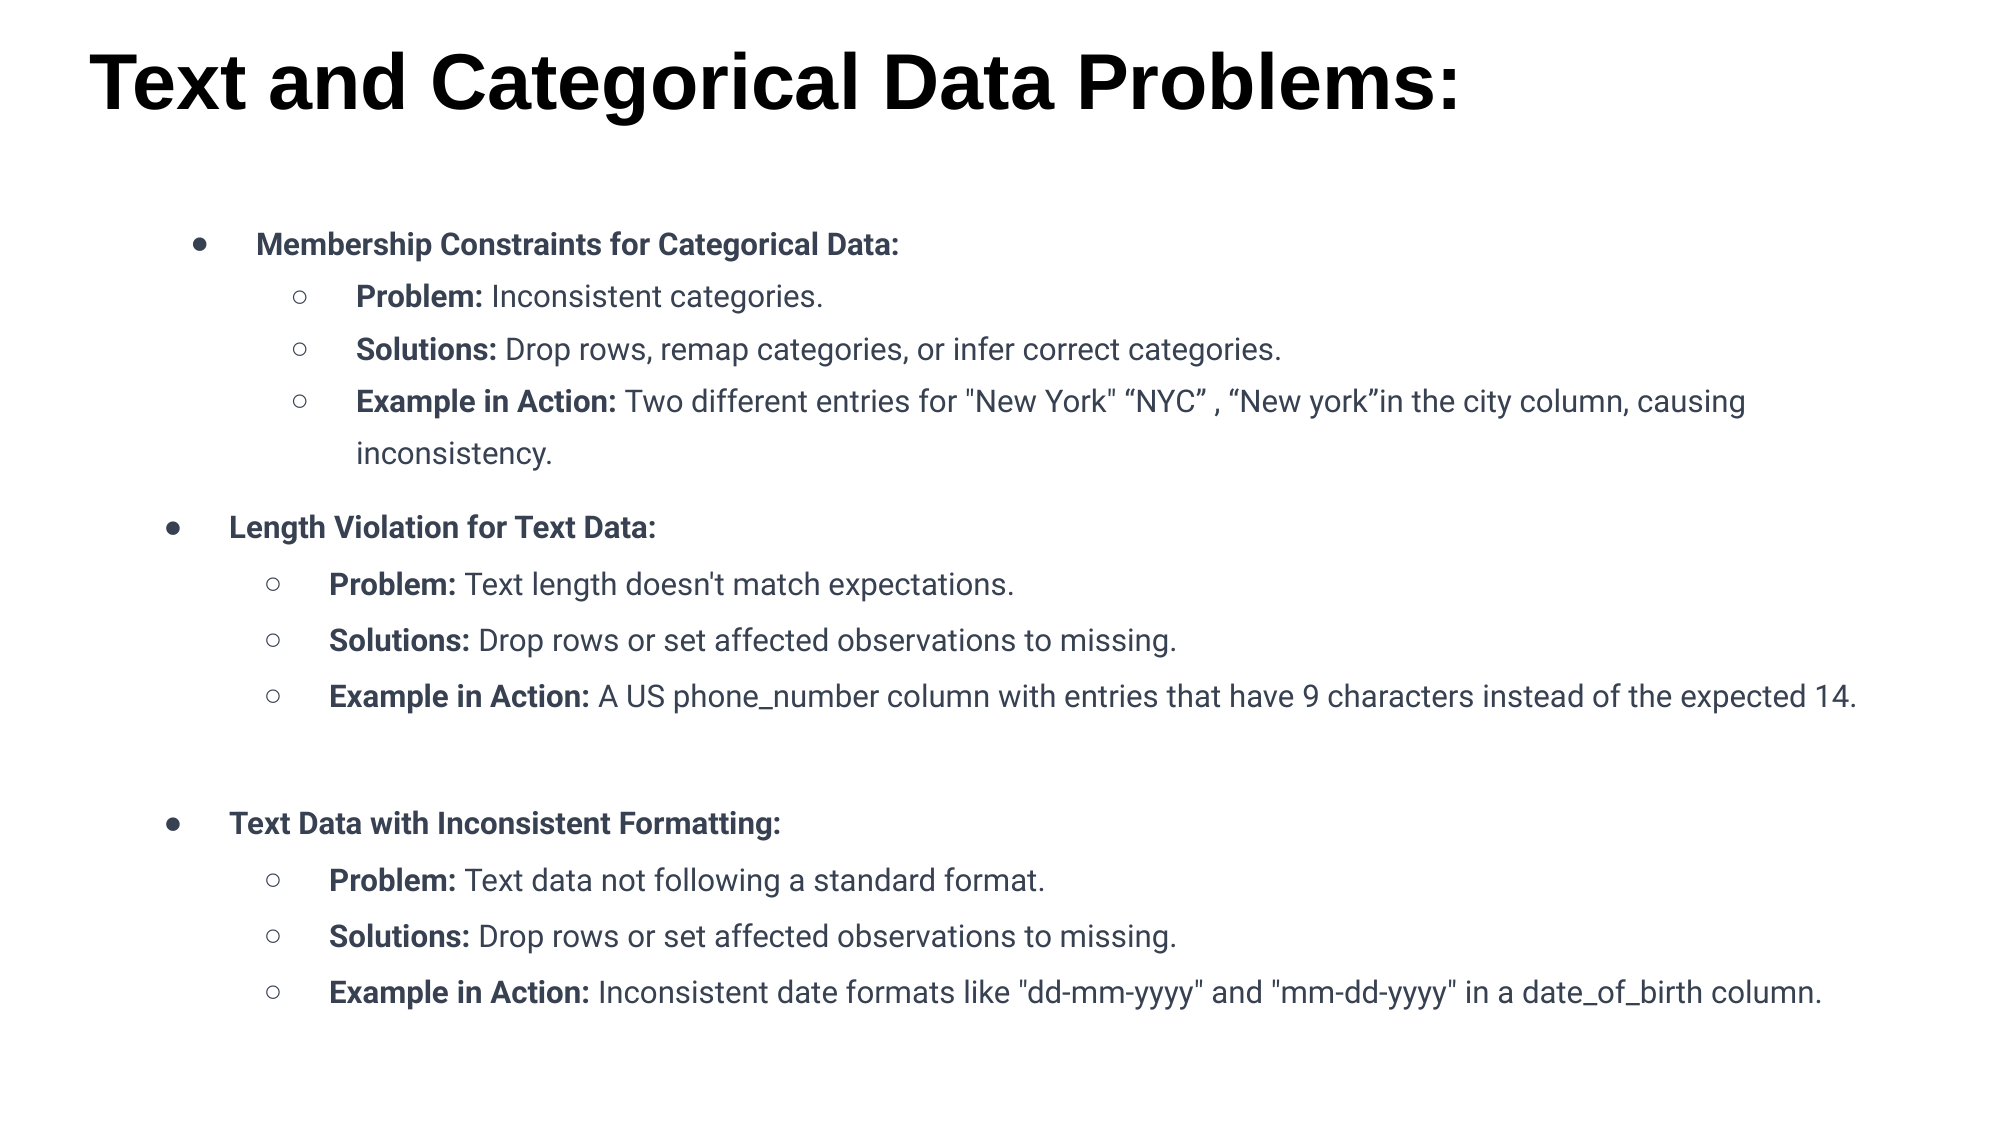

# Text and Categorical Data Problems:
Membership Constraints for Categorical Data:
Problem: Inconsistent categories.
Solutions: Drop rows, remap categories, or infer correct categories.
Example in Action: Two different entries for "New York" “NYC” , “New york”in the city column, causing inconsistency.
Length Violation for Text Data:
Problem: Text length doesn't match expectations.
Solutions: Drop rows or set affected observations to missing.
Example in Action: A US phone_number column with entries that have 9 characters instead of the expected 14.
Text Data with Inconsistent Formatting:
Problem: Text data not following a standard format.
Solutions: Drop rows or set affected observations to missing.
Example in Action: Inconsistent date formats like "dd-mm-yyyy" and "mm-dd-yyyy" in a date_of_birth column.